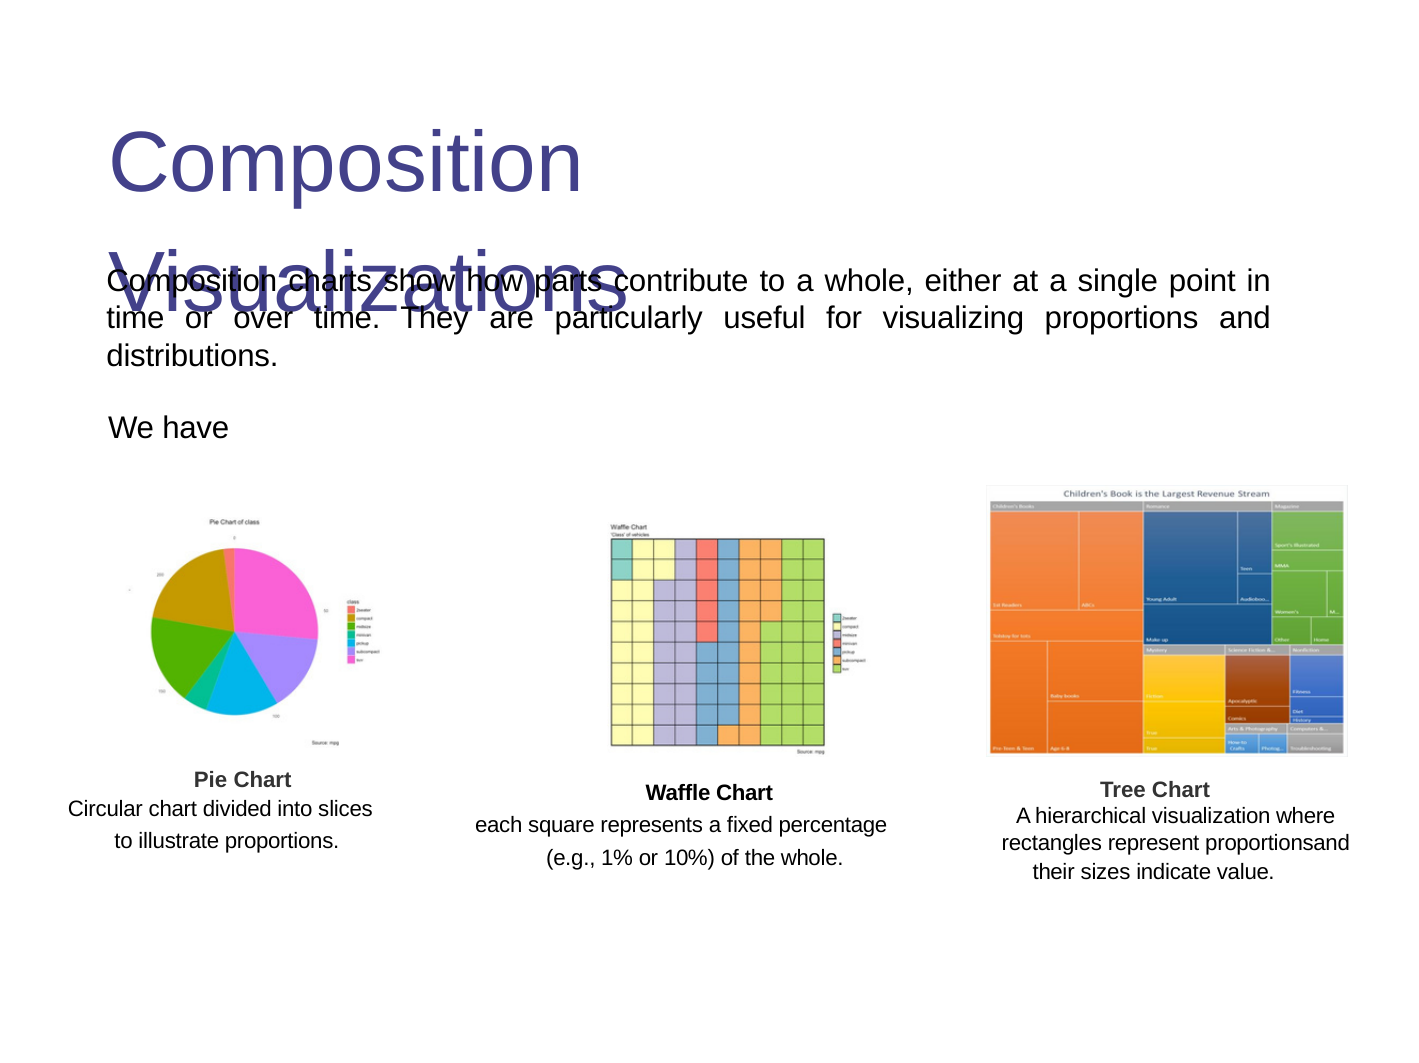

Composition Visualizations
Composition charts show how parts contribute to a whole, either at a single point in time or over time. They are particularly useful for visualizing proportions and distributions.
We have

Pie Chart
Tree Chart
Waffle Chart
Circular chart divided into slices
A hierarchical visualization where
rectangles represent proportionsand
each square represents a fixed percentage
to illustrate proportions.
(e.g., 1% or 10%) of the whole.
their sizes indicate value.